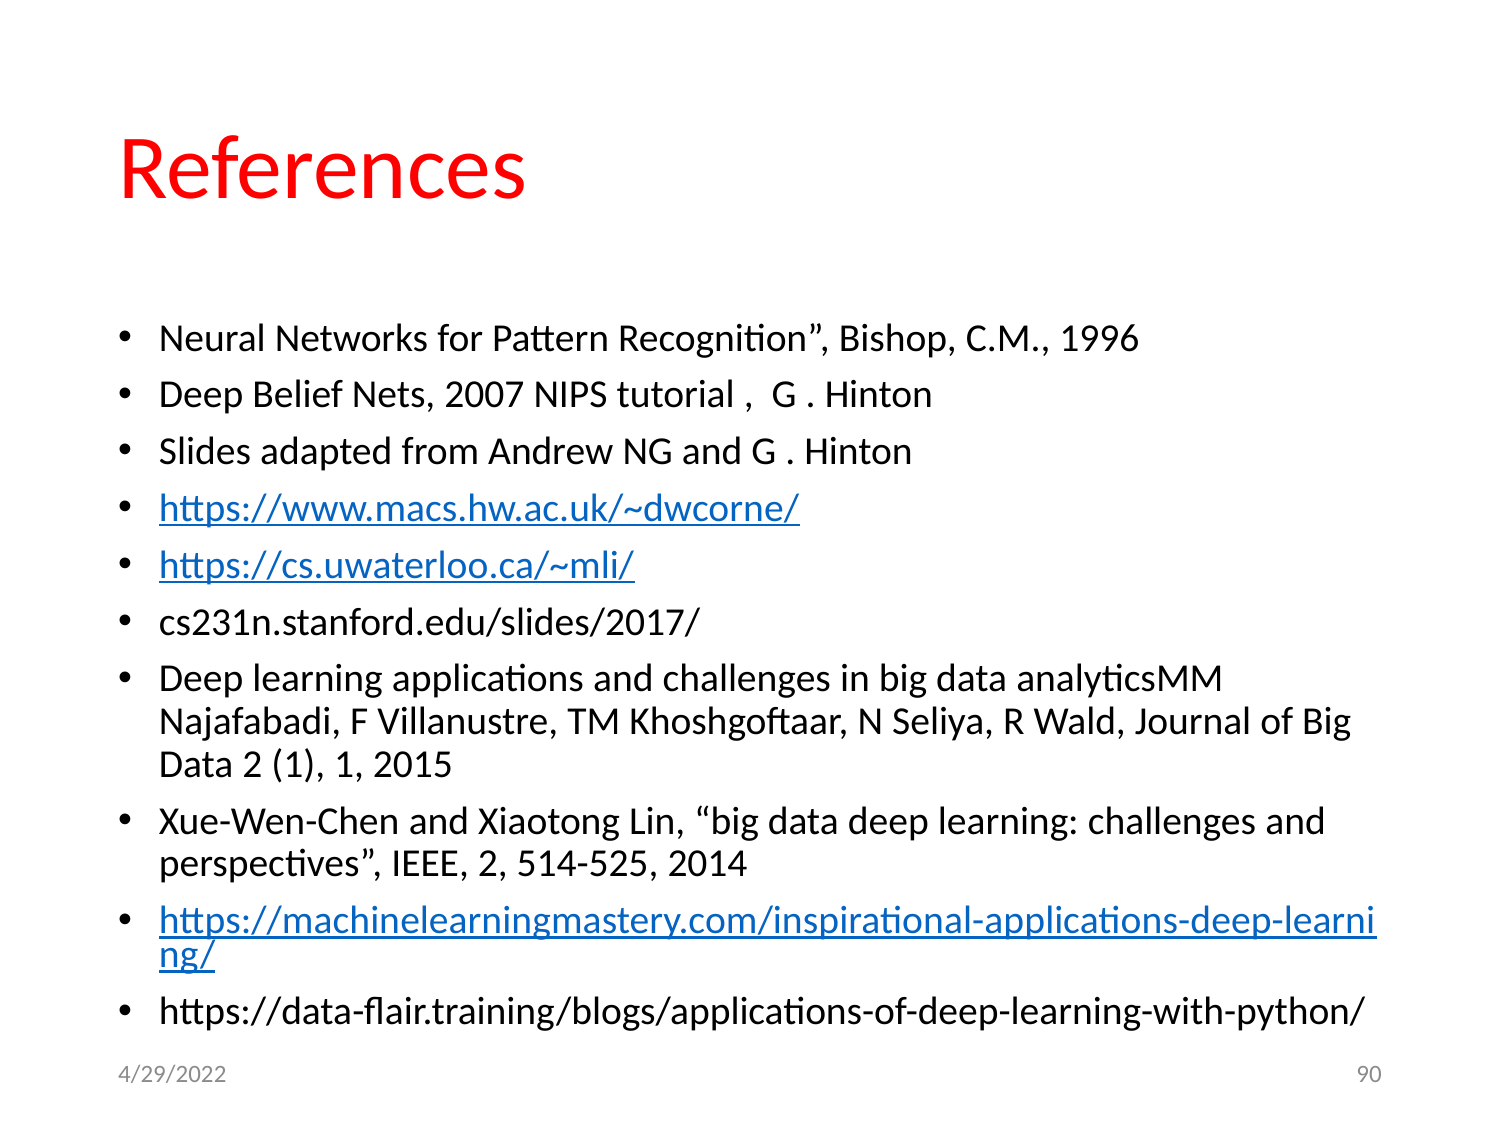

# References
Neural Networks for Pattern Recognition”, Bishop, C.M., 1996
Deep Belief Nets, 2007 NIPS tutorial ,  G . Hinton
Slides adapted from Andrew NG and G . Hinton
https://www.macs.hw.ac.uk/~dwcorne/
https://cs.uwaterloo.ca/~mli/
cs231n.stanford.edu/slides/2017/
Deep learning applications and challenges in big data analyticsMM Najafabadi, F Villanustre, TM Khoshgoftaar, N Seliya, R Wald, Journal of Big Data 2 (1), 1, 2015
Xue-Wen-Chen and Xiaotong Lin, “big data deep learning: challenges and perspectives”, IEEE, 2, 514-525, 2014
https://machinelearningmastery.com/inspirational-applications-deep-learning/
https://data-flair.training/blogs/applications-of-deep-learning-with-python/

4/29/2022
90